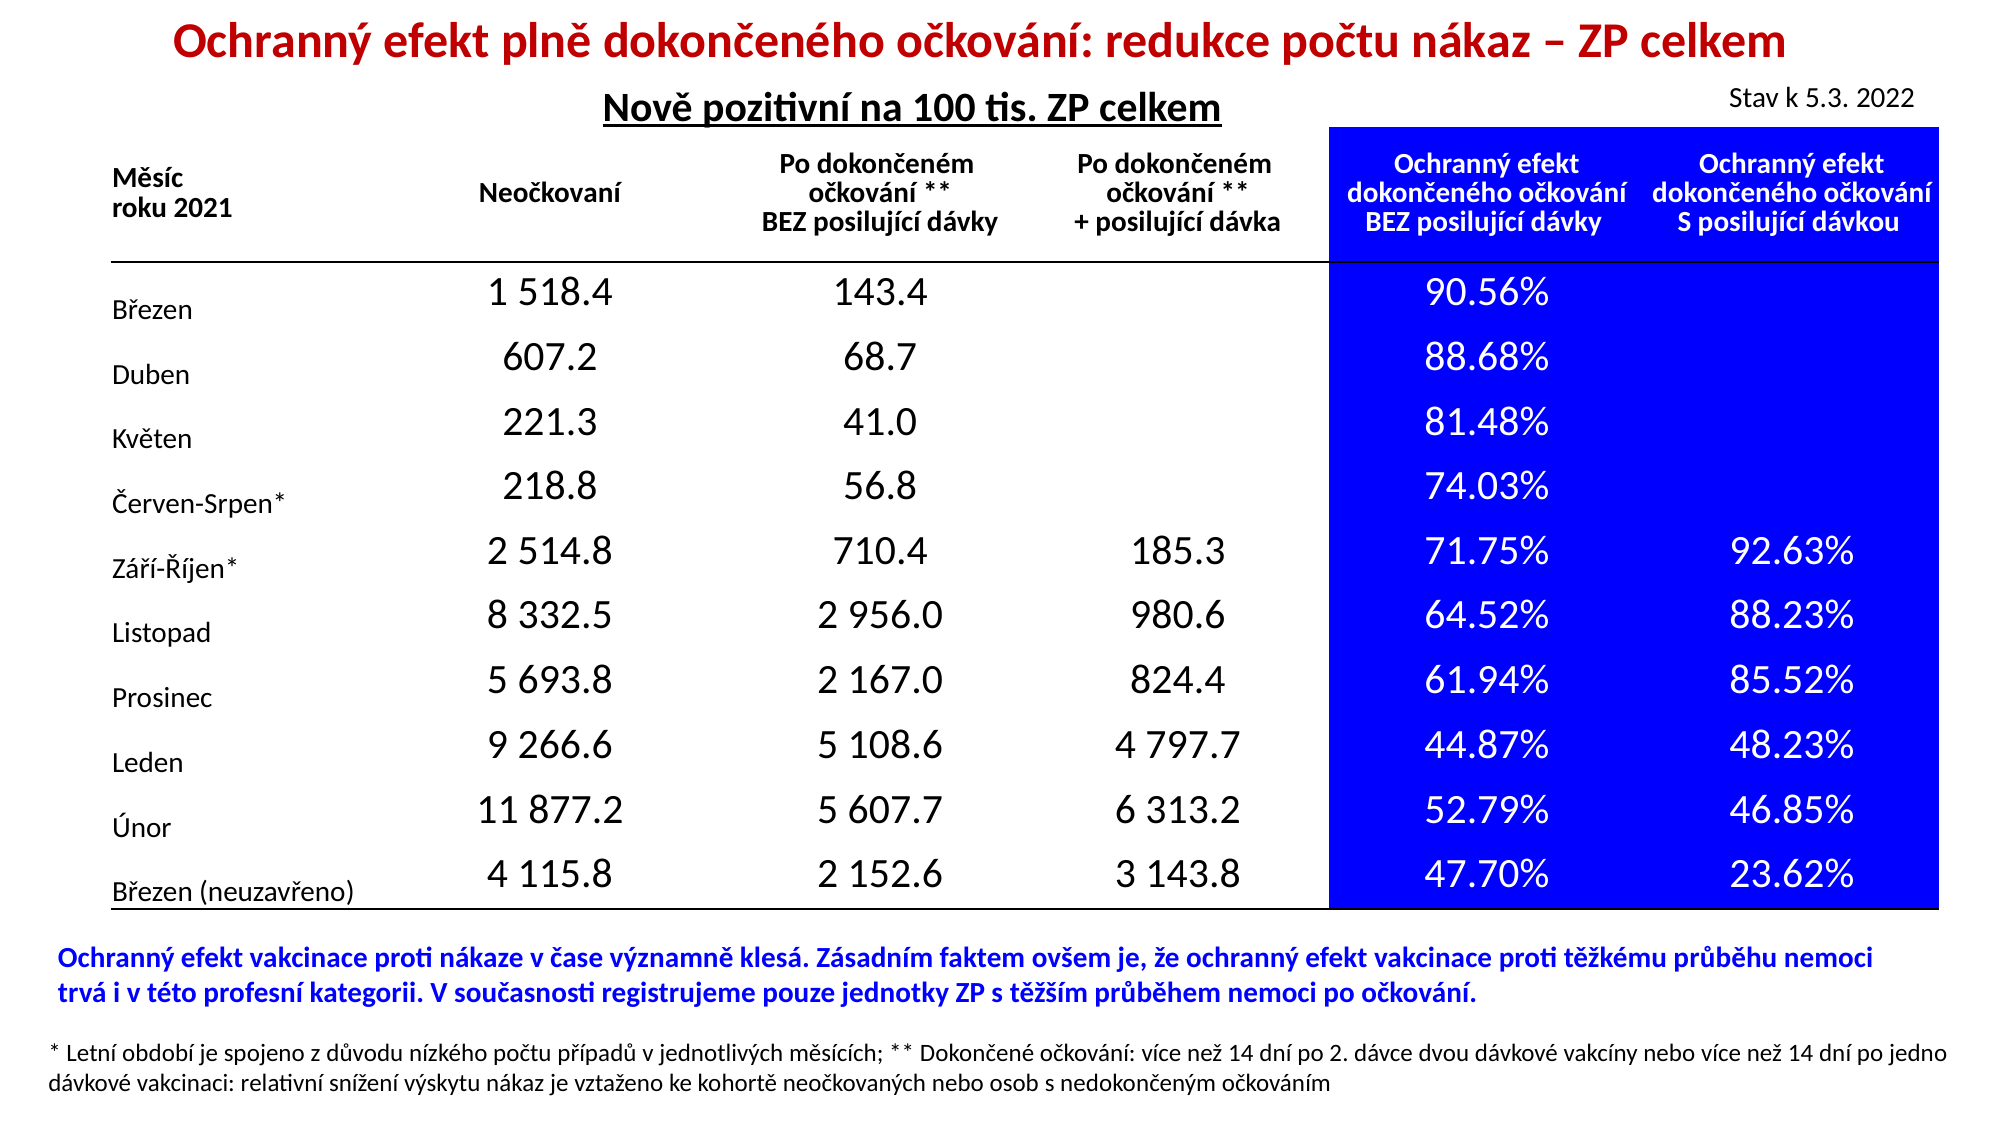

Ochranný efekt plně dokončeného očkování: redukce počtu nákaz – ZP celkem
|  |  |  |  |  |  |
| --- | --- | --- | --- | --- | --- |
| Měsíc roku 2021 | Neočkovaní | Po dokončeném očkování \*\* BEZ posilující dávky | Po dokončeném očkování \*\* + posilující dávka | Ochranný efekt dokončeného očkování BEZ posilující dávky | Ochranný efekt dokončeného očkování S posilující dávkou |
| Březen | 1 518.4 | 143.4 |  | 90.56% |  |
| Duben | 607.2 | 68.7 |  | 88.68% |  |
| Květen | 221.3 | 41.0 |  | 81.48% |  |
| Červen-Srpen\* | 218.8 | 56.8 |  | 74.03% |  |
| Září-Říjen\* | 2 514.8 | 710.4 | 185.3 | 71.75% | 92.63% |
| Listopad | 8 332.5 | 2 956.0 | 980.6 | 64.52% | 88.23% |
| Prosinec | 5 693.8 | 2 167.0 | 824.4 | 61.94% | 85.52% |
| Leden | 9 266.6 | 5 108.6 | 4 797.7 | 44.87% | 48.23% |
| Únor | 11 877.2 | 5 607.7 | 6 313.2 | 52.79% | 46.85% |
| Březen (neuzavřeno) | 4 115.8 | 2 152.6 | 3 143.8 | 47.70% | 23.62% |
Stav k 5.3. 2022
Nově pozitivní na 100 tis. ZP celkem
Ochranný efekt vakcinace proti nákaze v čase významně klesá. Zásadním faktem ovšem je, že ochranný efekt vakcinace proti těžkému průběhu nemoci trvá i v této profesní kategorii. V současnosti registrujeme pouze jednotky ZP s těžším průběhem nemoci po očkování.
* Letní období je spojeno z důvodu nízkého počtu případů v jednotlivých měsících; ** Dokončené očkování: více než 14 dní po 2. dávce dvou dávkové vakcíny nebo více než 14 dní po jedno dávkové vakcinaci: relativní snížení výskytu nákaz je vztaženo ke kohortě neočkovaných nebo osob s nedokončeným očkováním